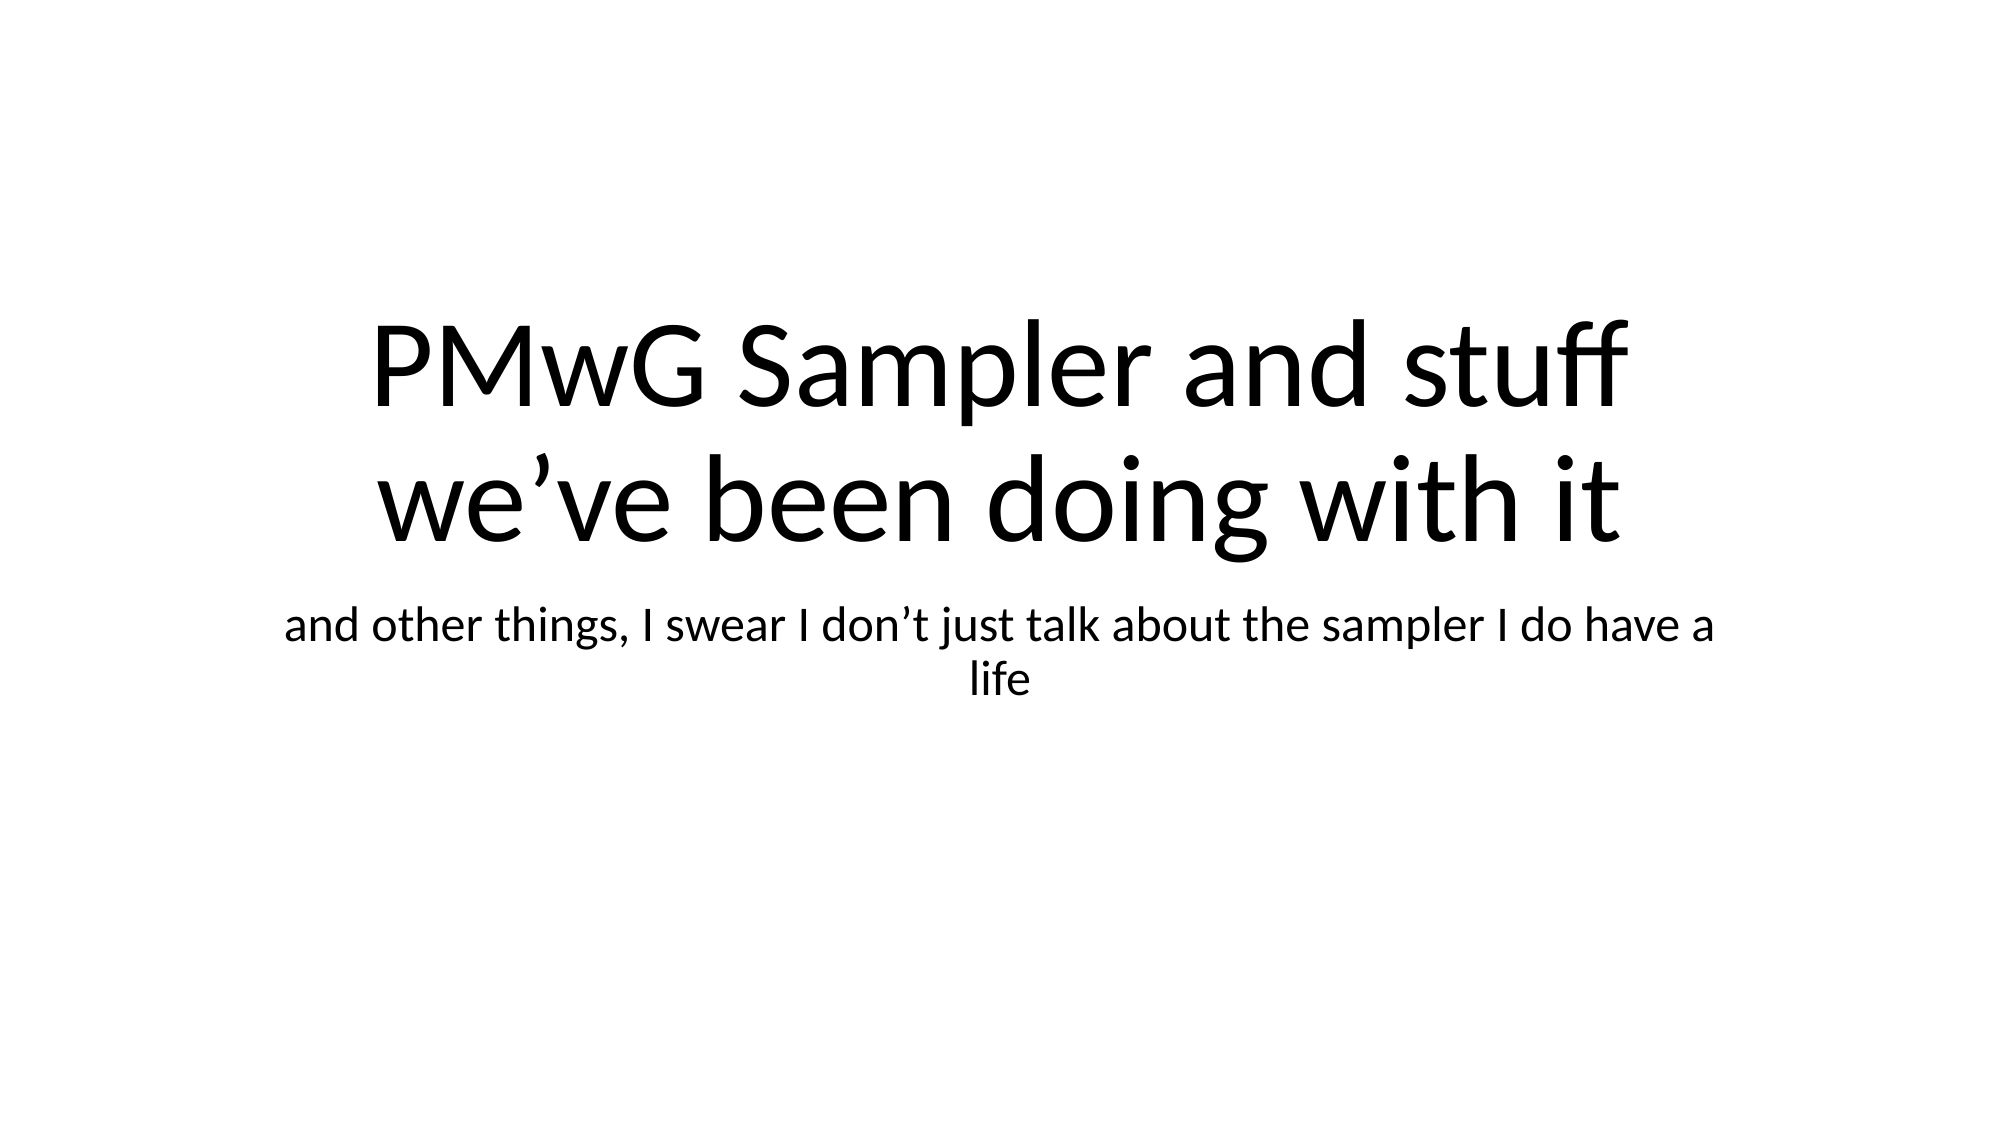

# PMwG Sampler and stuff we’ve been doing with it
and other things, I swear I don’t just talk about the sampler I do have a life